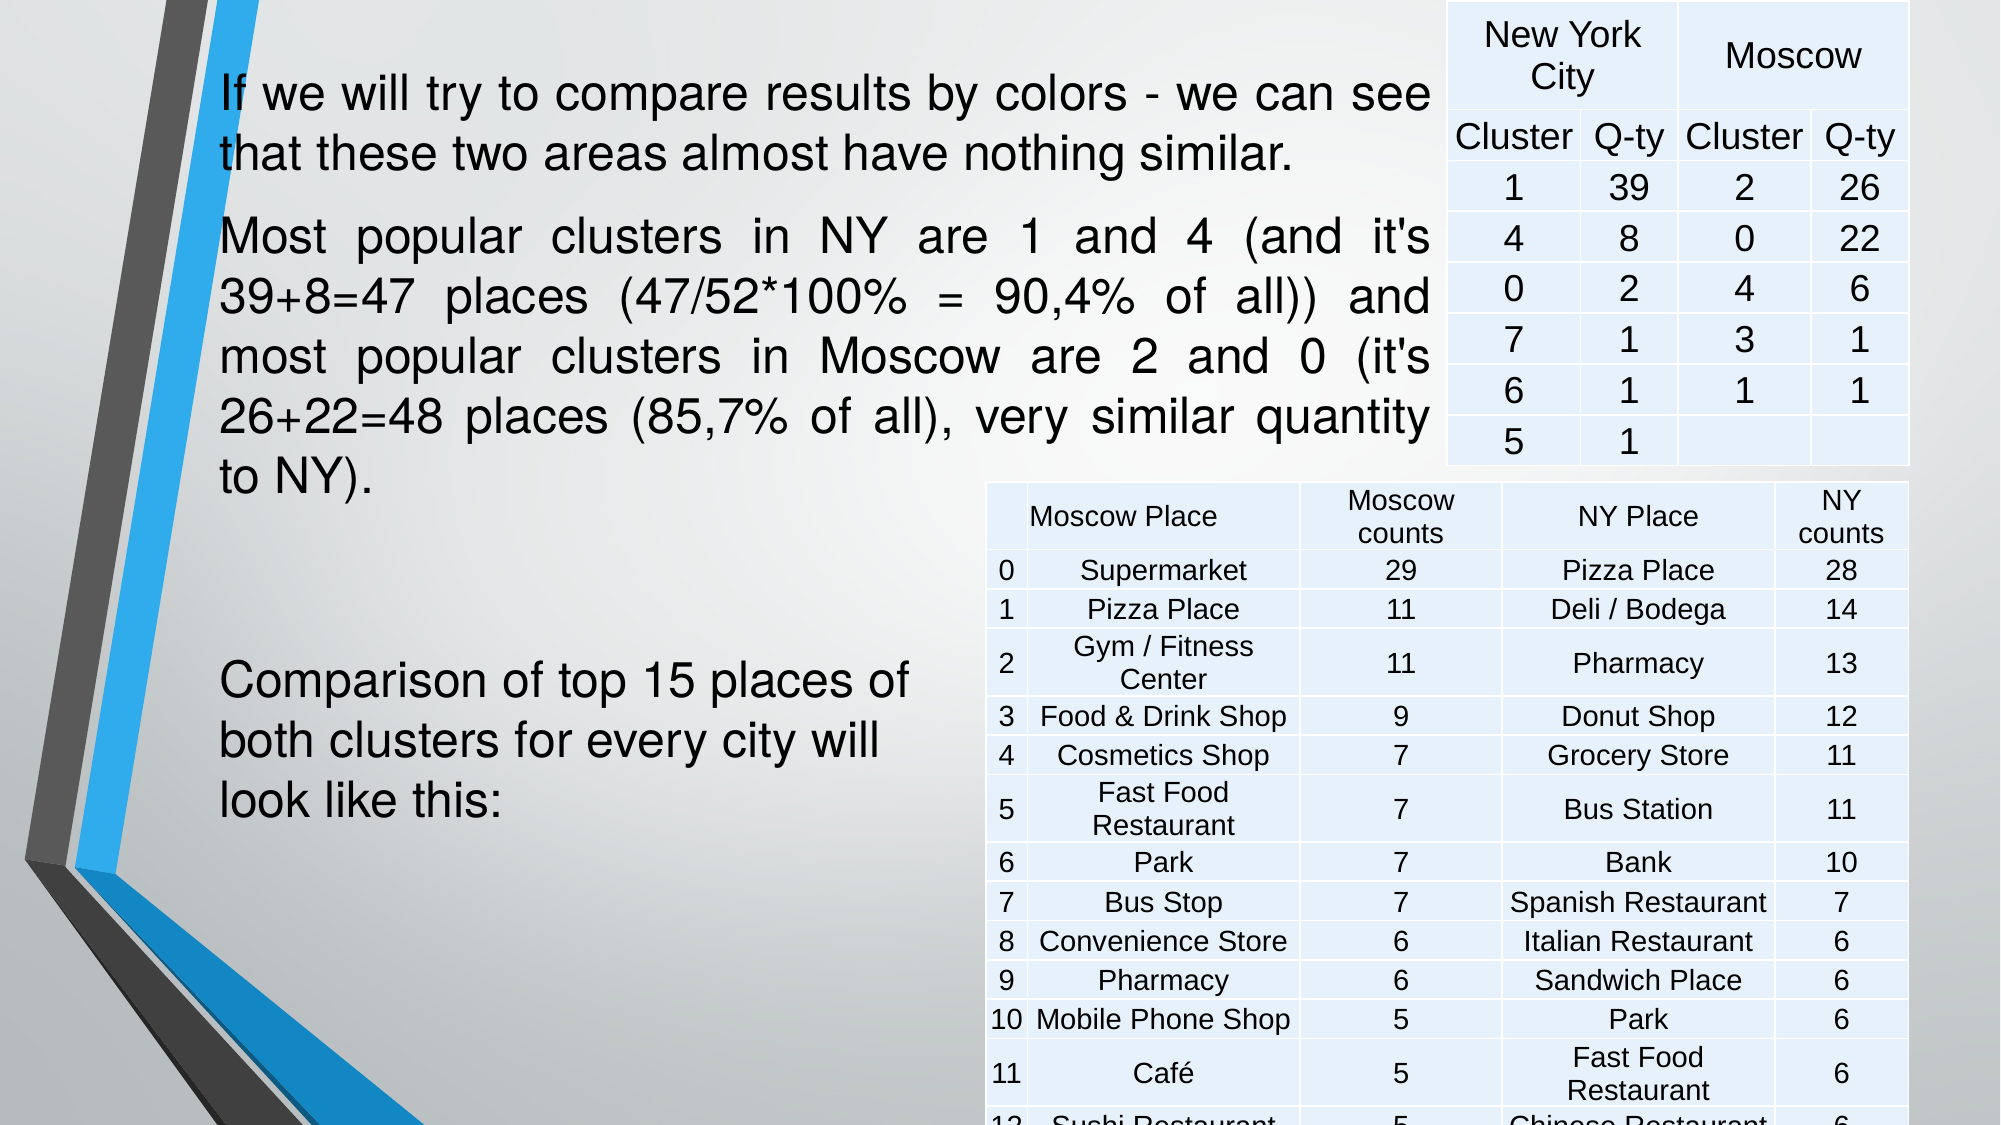

If we will try to compare results by colors - we can see that these two areas almost have nothing similar.
Most popular clusters in NY are 1 and 4 (and it's 39+8=47 places (47/52*100% = 90,4% of all)) and most popular clusters in Moscow are 2 and 0 (it's 26+22=48 places (85,7% of all), very similar quantity to NY).
| New York City |  | Moscow |  |
| --- | --- | --- | --- |
| Cluster | Q-ty | Cluster | Q-ty |
| 1 | 39 | 2 | 26 |
| 4 | 8 | 0 | 22 |
| 0 | 2 | 4 | 6 |
| 7 | 1 | 3 | 1 |
| 6 | 1 | 1 | 1 |
| 5 | 1 |  |  |
|  | Moscow Place | Moscow counts | NY Place | NY counts |
| --- | --- | --- | --- | --- |
| 0 | Supermarket | 29 | Pizza Place | 28 |
| 1 | Pizza Place | 11 | Deli / Bodega | 14 |
| 2 | Gym / Fitness Center | 11 | Pharmacy | 13 |
| 3 | Food & Drink Shop | 9 | Donut Shop | 12 |
| 4 | Cosmetics Shop | 7 | Grocery Store | 11 |
| 5 | Fast Food Restaurant | 7 | Bus Station | 11 |
| 6 | Park | 7 | Bank | 10 |
| 7 | Bus Stop | 7 | Spanish Restaurant | 7 |
| 8 | Convenience Store | 6 | Italian Restaurant | 6 |
| 9 | Pharmacy | 6 | Sandwich Place | 6 |
| 10 | Mobile Phone Shop | 5 | Park | 6 |
| 11 | Café | 5 | Fast Food Restaurant | 6 |
| 12 | Sushi Restaurant | 5 | Chinese Restaurant | 6 |
| 13 | Coffee Shop | 4 | Supermarket | 5 |
| 14 | Soccer Field | 4 | Bakery | 5 |
Comparison of top 15 places of both clusters for every city will look like this: